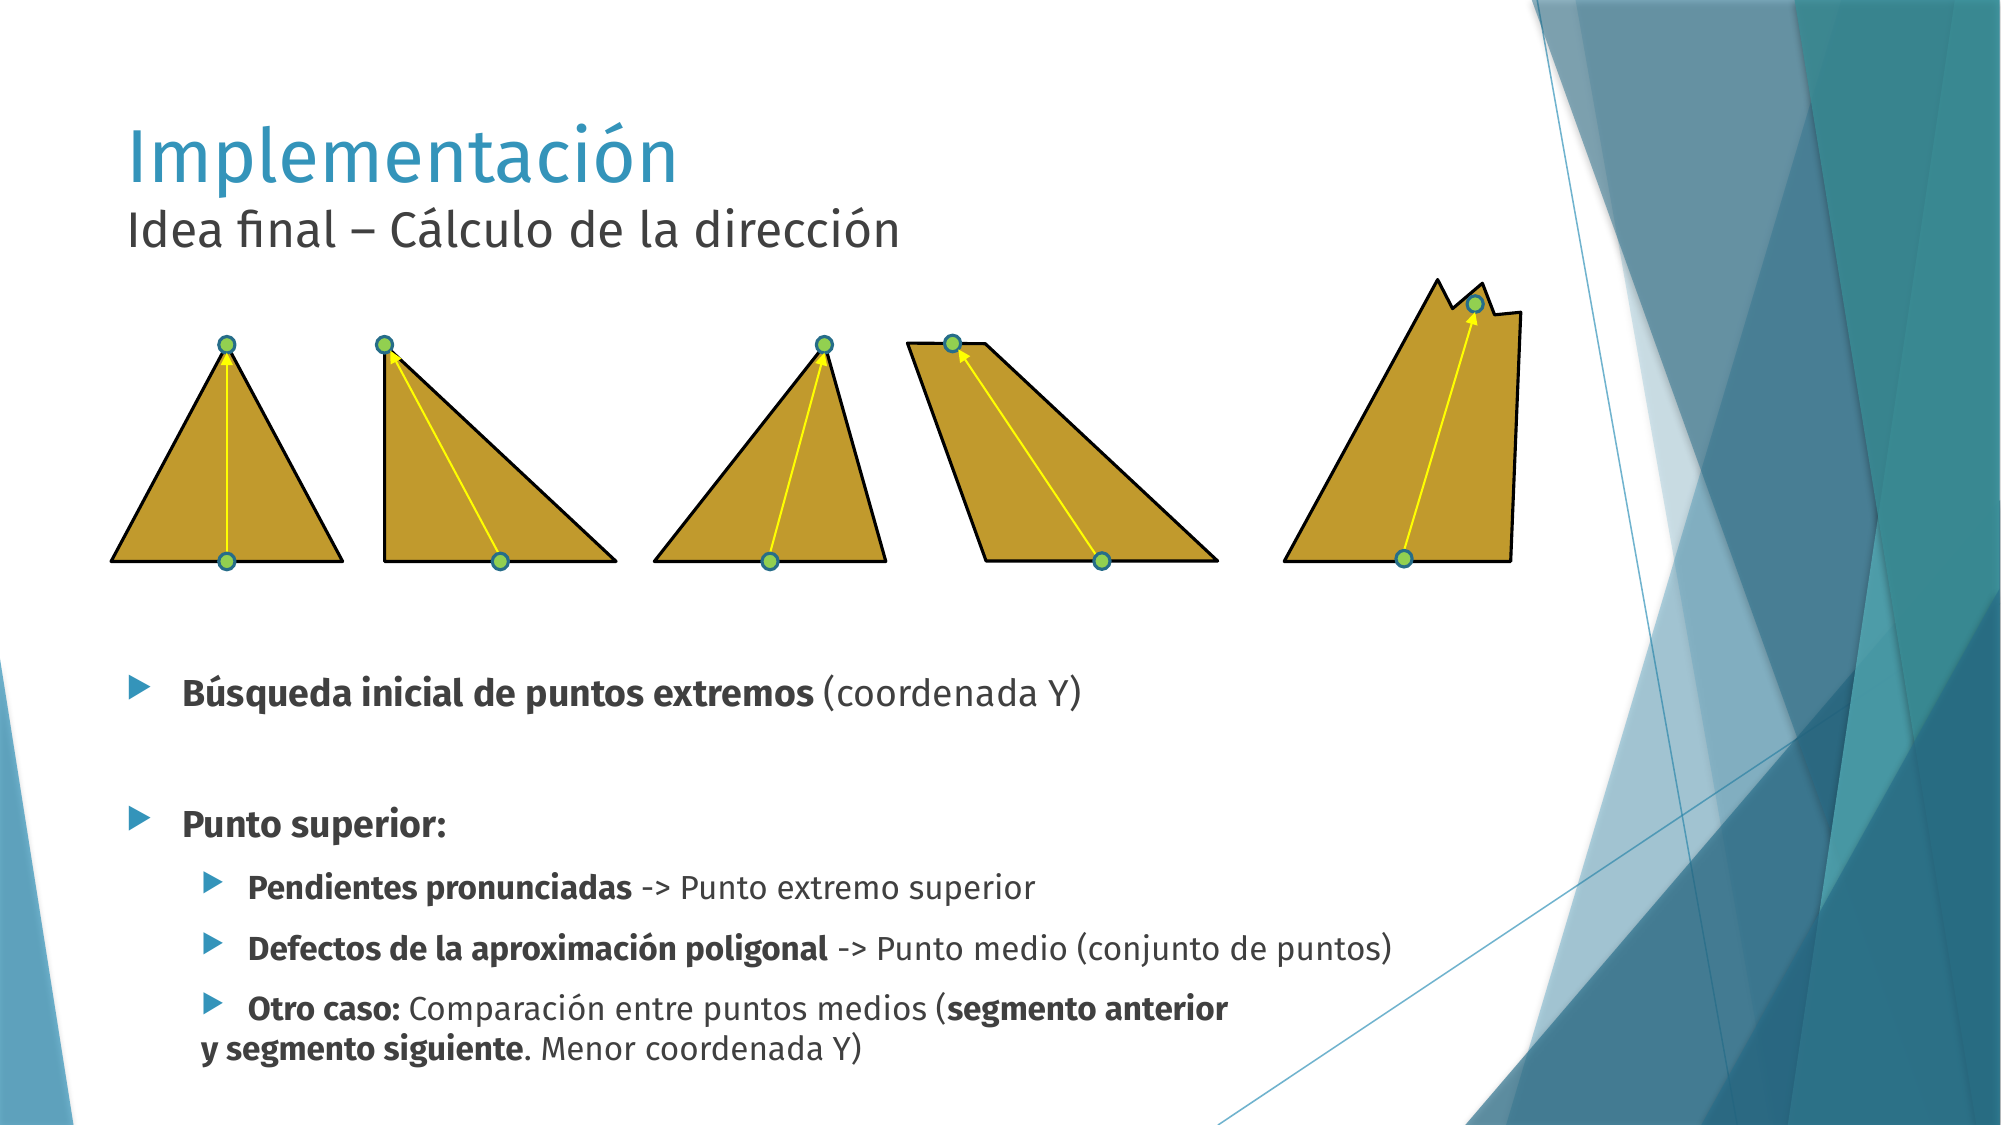

# Implementación Idea final – Cálculo de la dirección

Búsqueda inicial de puntos extremos (coordenada Y)

Punto superior:
Pendientes pronunciadas -> Punto extremo superior
Defectos de la aproximación poligonal -> Punto medio (conjunto de puntos)
Otro caso: Comparación entre puntos medios (segmento anterior
y segmento siguiente. Menor coordenada Y)